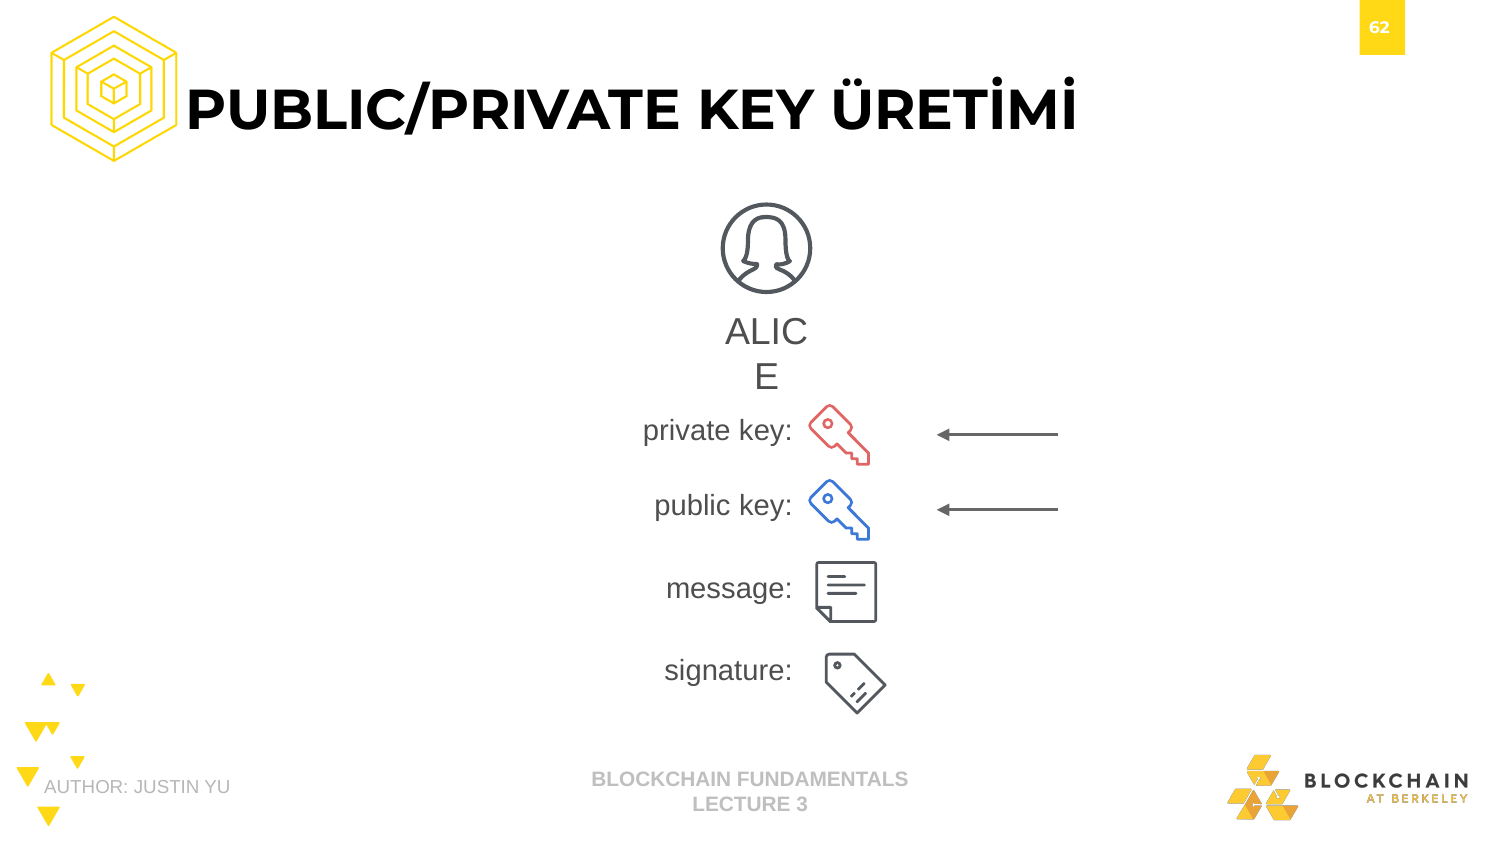

PUBLIC/PRIVATE KEY ÜRETİMİ

ALICE
private key:

public key:

message:

signature:

AUTHOR: JUSTIN YU
BLOCKCHAIN FUNDAMENTALS LECTURE 3